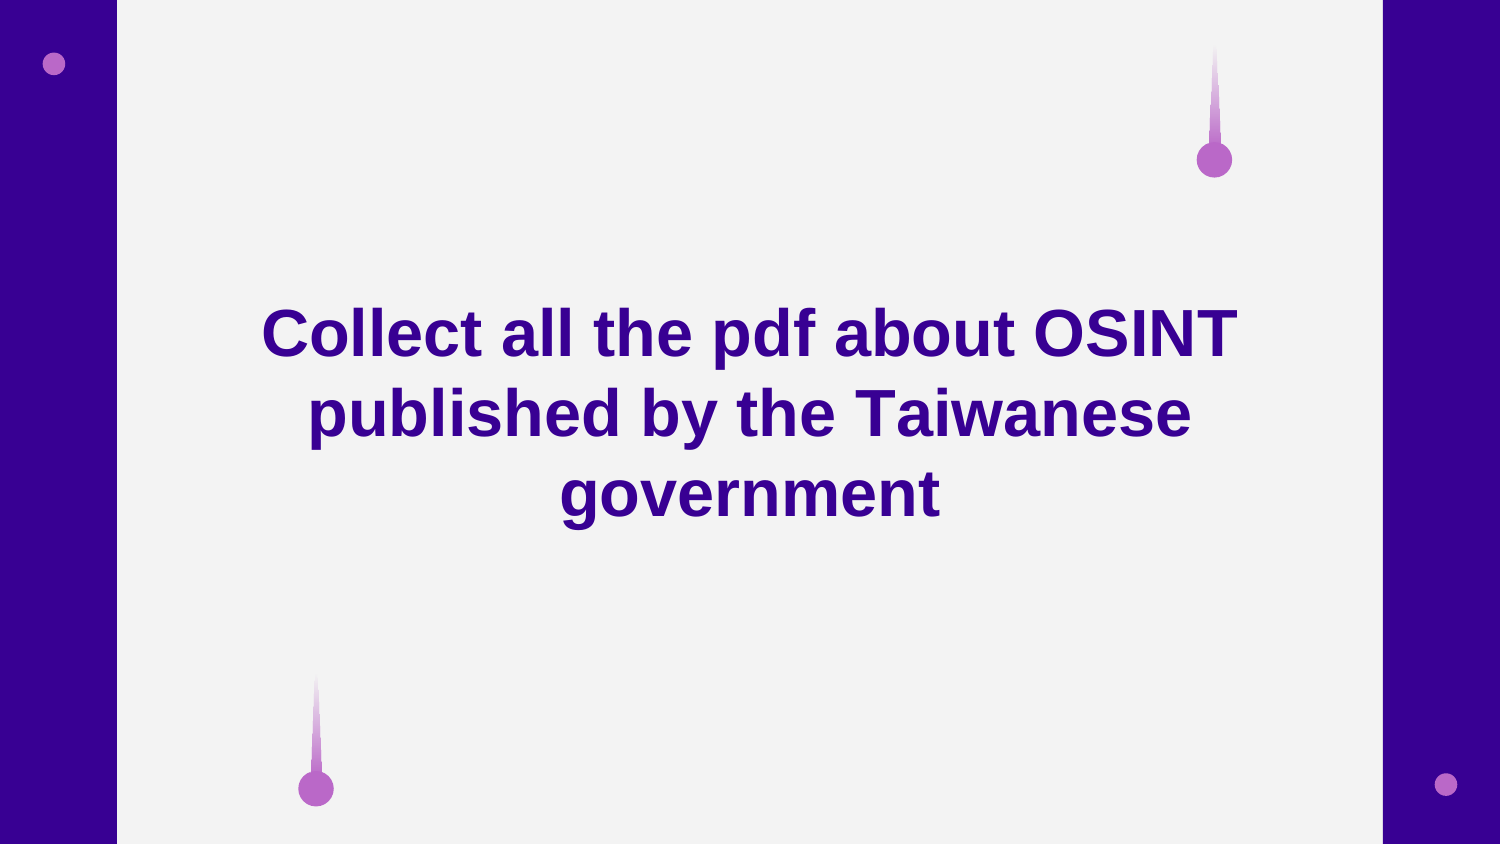

# Collect all the pdf about OSINT published by the Taiwanese government